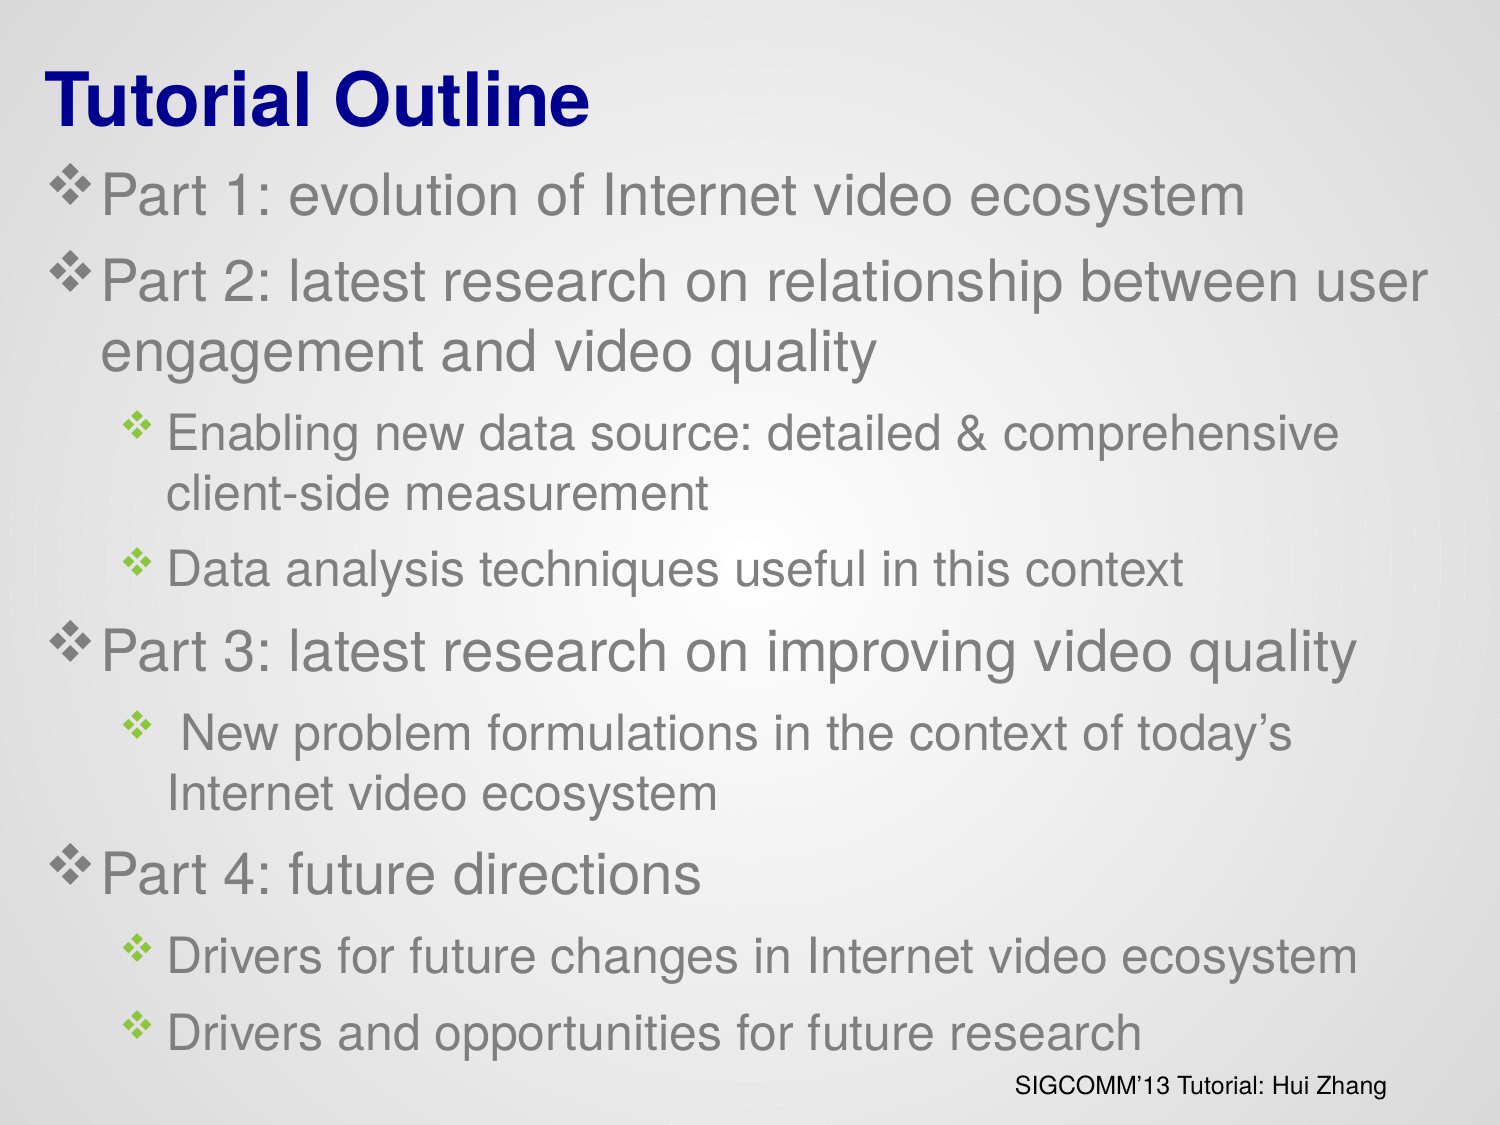

# Tutorial Outline
Part 1: evolution of Internet video ecosystem
Part 2: latest research on relationship between user engagement and video quality
Enabling new data source: detailed & comprehensive client-side measurement
Data analysis techniques useful in this context
Part 3: latest research on improving video quality
 New problem formulations in the context of today’s Internet video ecosystem
Part 4: future directions
Drivers for future changes in Internet video ecosystem
Drivers and opportunities for future research